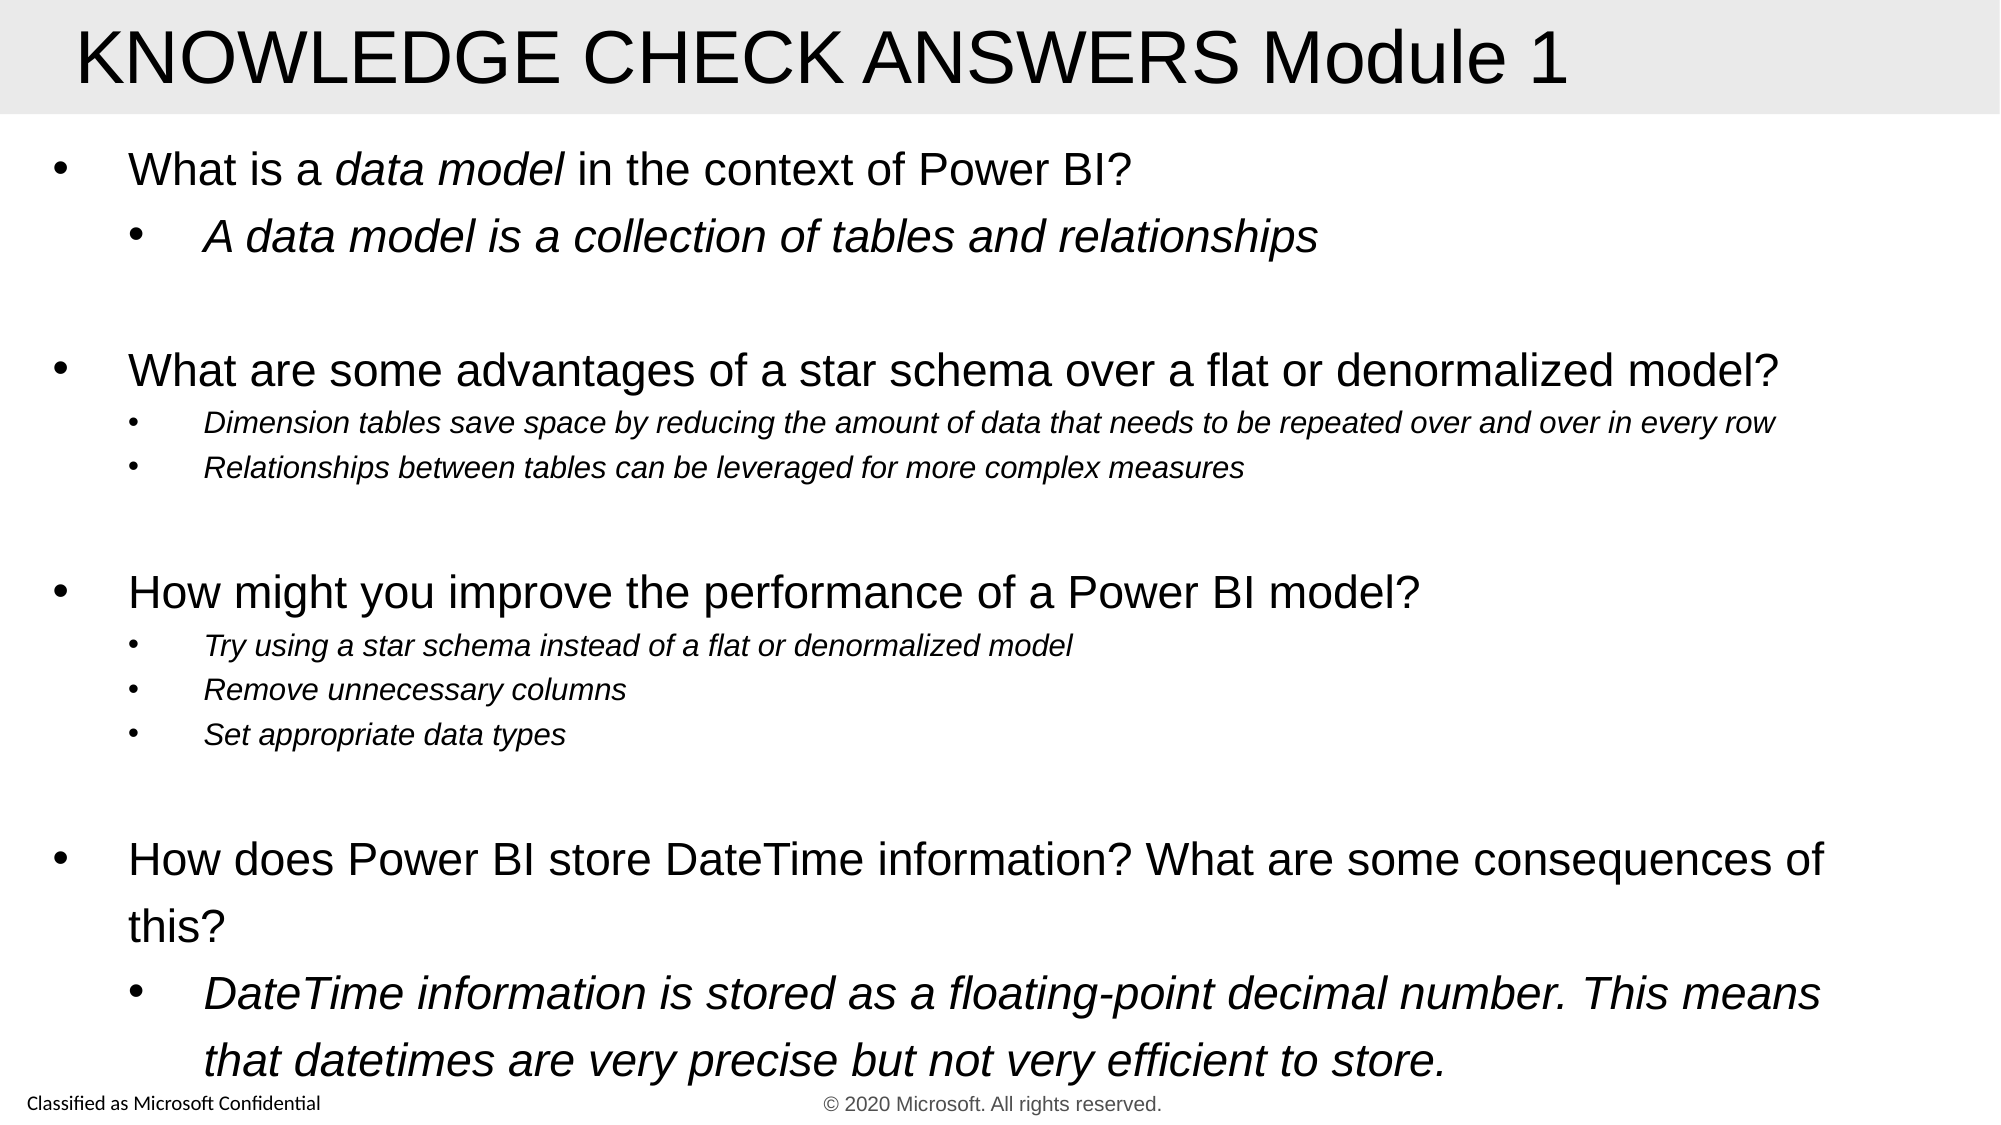

KNOWLEDGE CHECK ANSWERS Module 1
What is a data model in the context of Power BI?
A data model is a collection of tables and relationships

What are some advantages of a star schema over a flat or denormalized model?
Dimension tables save space by reducing the amount of data that needs to be repeated over and over in every row
Relationships between tables can be leveraged for more complex measures

How might you improve the performance of a Power BI model?
Try using a star schema instead of a flat or denormalized model
Remove unnecessary columns
Set appropriate data types

How does Power BI store DateTime information? What are some consequences of this?
DateTime information is stored as a floating-point decimal number. This means that datetimes are very precise but not very efficient to store.
© 2020 Microsoft. All rights reserved.